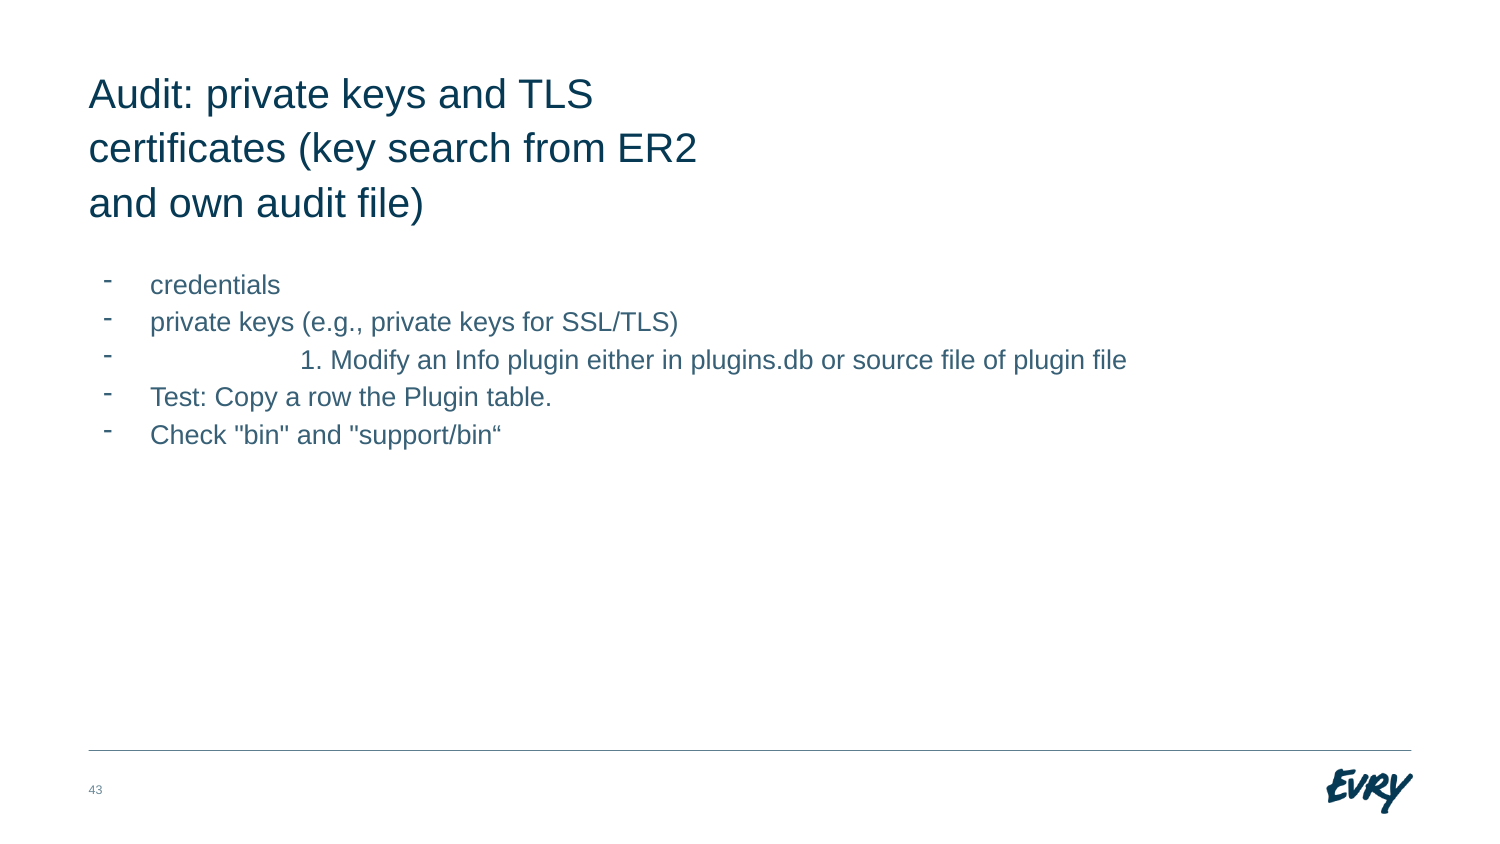

# Audit: private keys and TLS certificates (key search from ER2 and own audit file)
credentials
private keys (e.g., private keys for SSL/TLS)
	1. Modify an Info plugin either in plugins.db or source file of plugin file
Test: Copy a row the Plugin table.
Check "bin" and "support/bin“

43